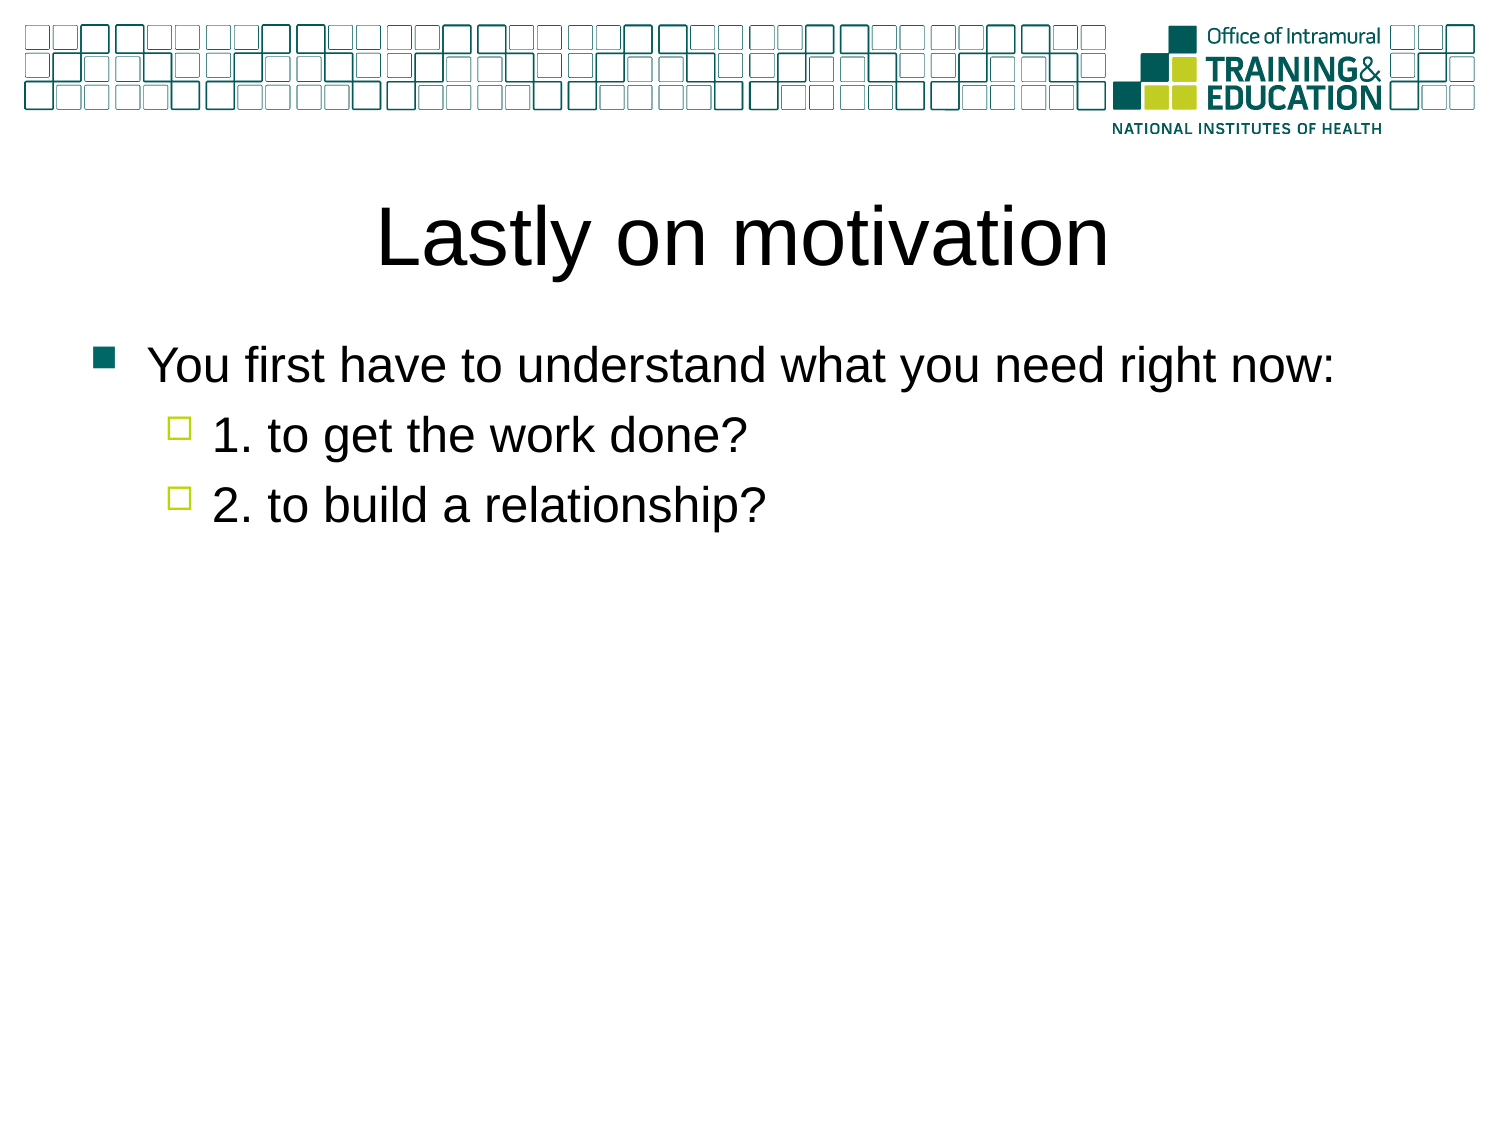

# Lastly on motivation
You first have to understand what you need right now:
1. to get the work done?
2. to build a relationship?